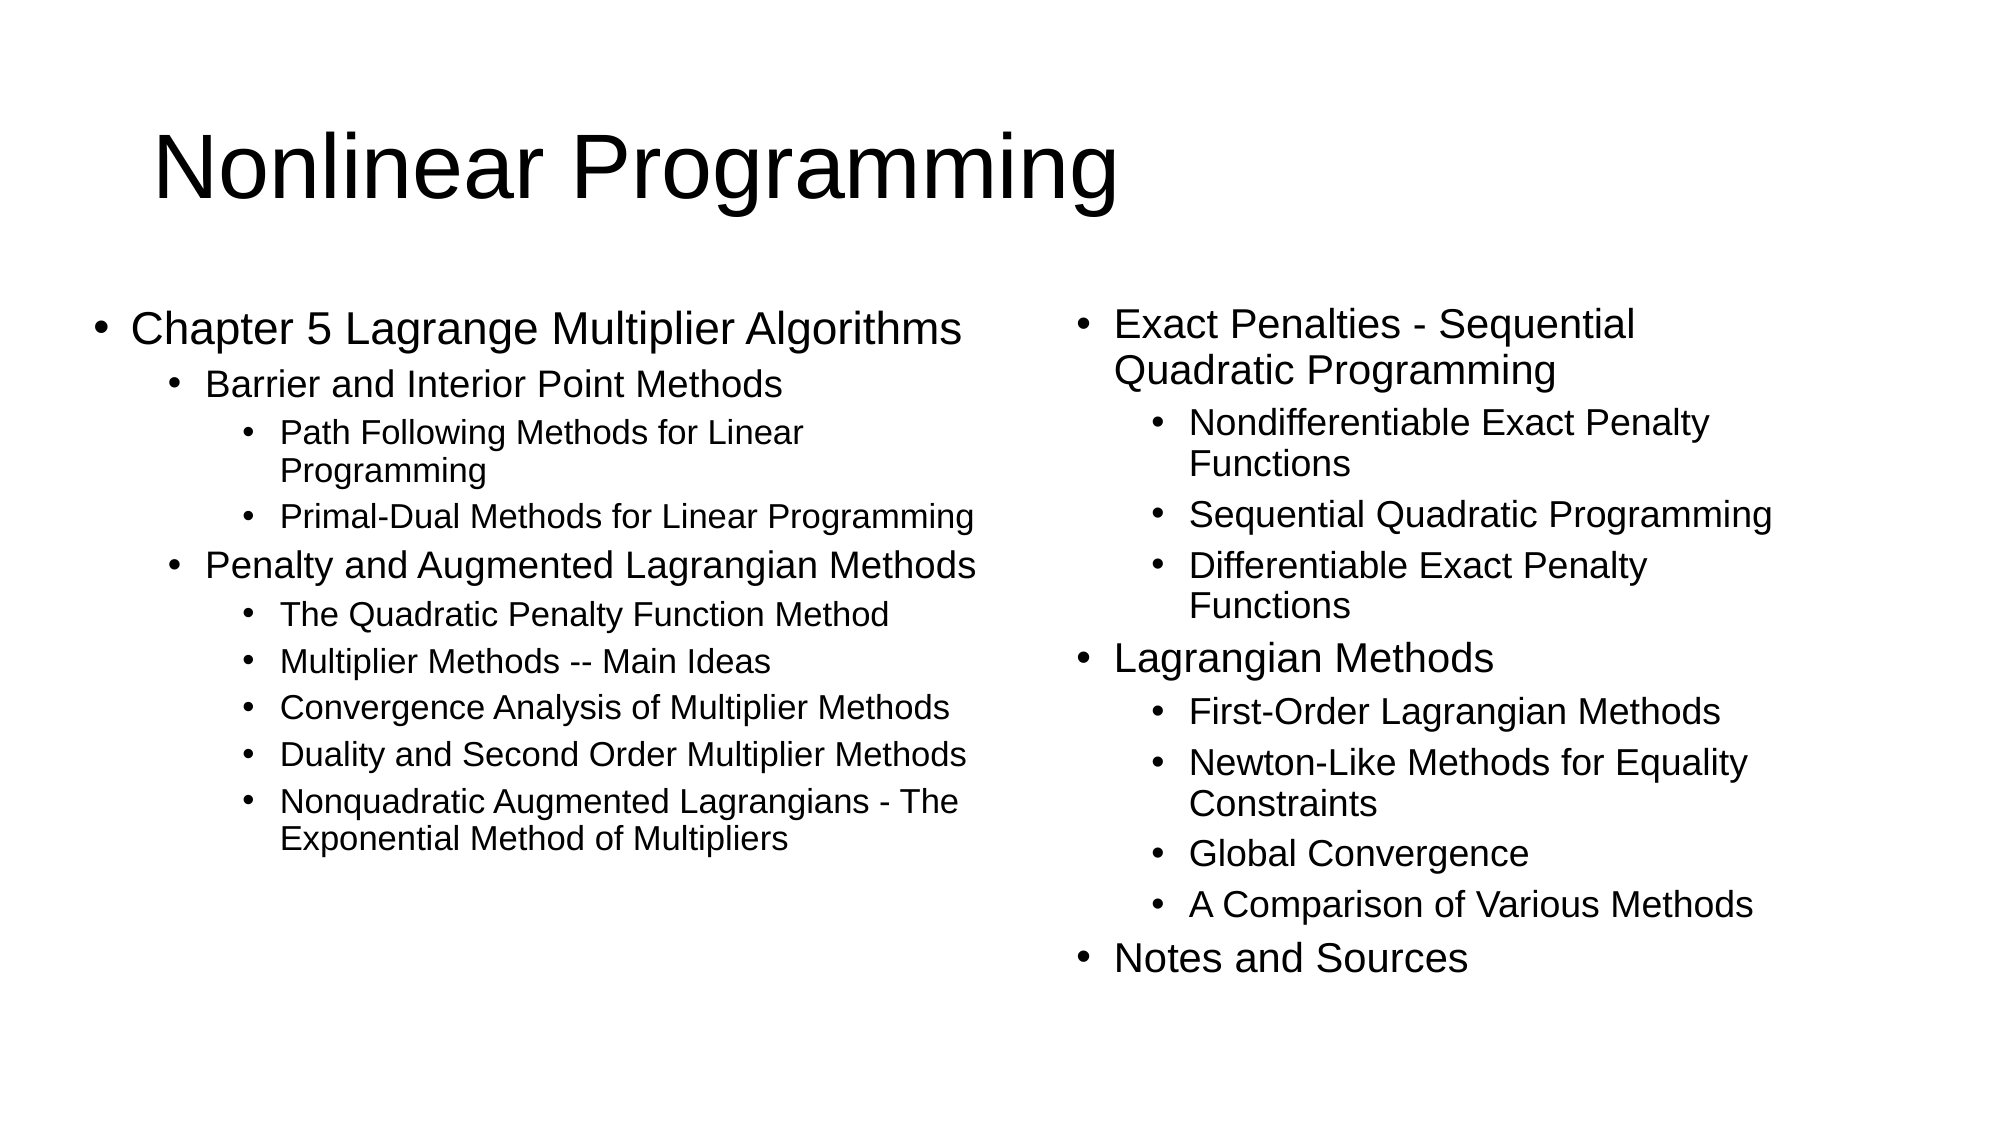

# Nonlinear Programming
Exact Penalties - Sequential Quadratic Programming
Nondifferentiable Exact Penalty Functions
Sequential Quadratic Programming
Differentiable Exact Penalty Functions
Lagrangian Methods
First-Order Lagrangian Methods
Newton-Like Methods for Equality Constraints
Global Convergence
A Comparison of Various Methods
Notes and Sources
Chapter 5 Lagrange Multiplier Algorithms
Barrier and Interior Point Methods
Path Following Methods for Linear Programming
Primal-Dual Methods for Linear Programming
Penalty and Augmented Lagrangian Methods
The Quadratic Penalty Function Method
Multiplier Methods -- Main Ideas
Convergence Analysis of Multiplier Methods
Duality and Second Order Multiplier Methods
Nonquadratic Augmented Lagrangians - The Exponential Method of Multipliers